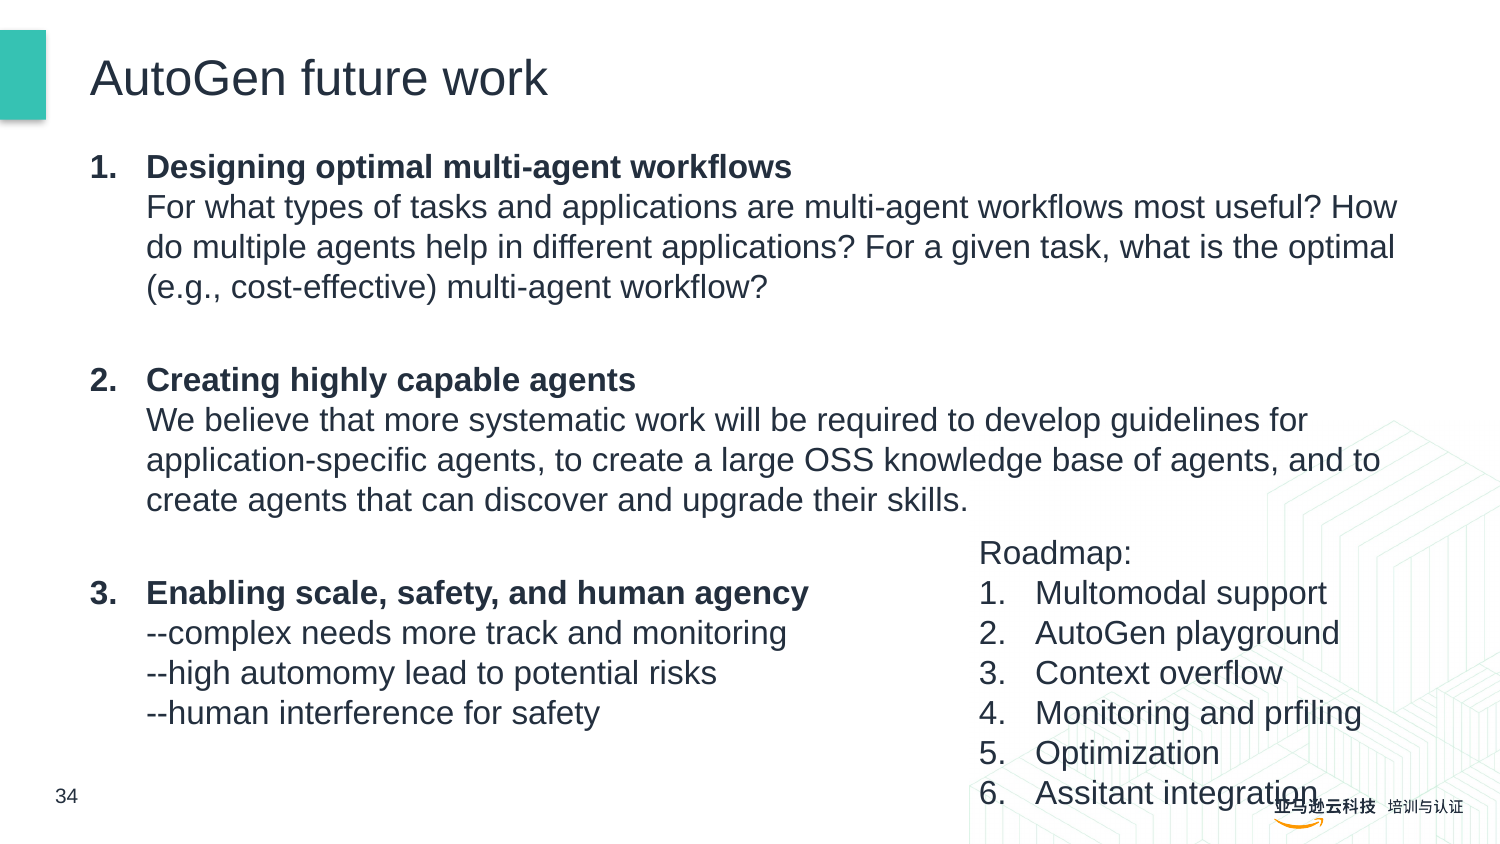

# AutoGen future work
Designing optimal multi-agent workflows
For what types of tasks and applications are multi-agent workflows most useful? How do multiple agents help in different applications? For a given task, what is the optimal (e.g., cost-effective) multi-agent workflow?

Creating highly capable agents
We believe that more systematic work will be required to develop guidelines for application-specific agents, to create a large OSS knowledge base of agents, and to create agents that can discover and upgrade their skills.

Enabling scale, safety, and human agency
--complex needs more track and monitoring
--high automomy lead to potential risks
--human interference for safety
Roadmap:
Multomodal support
AutoGen playground
Context overflow
Monitoring and prfiling
Optimization
Assitant integration